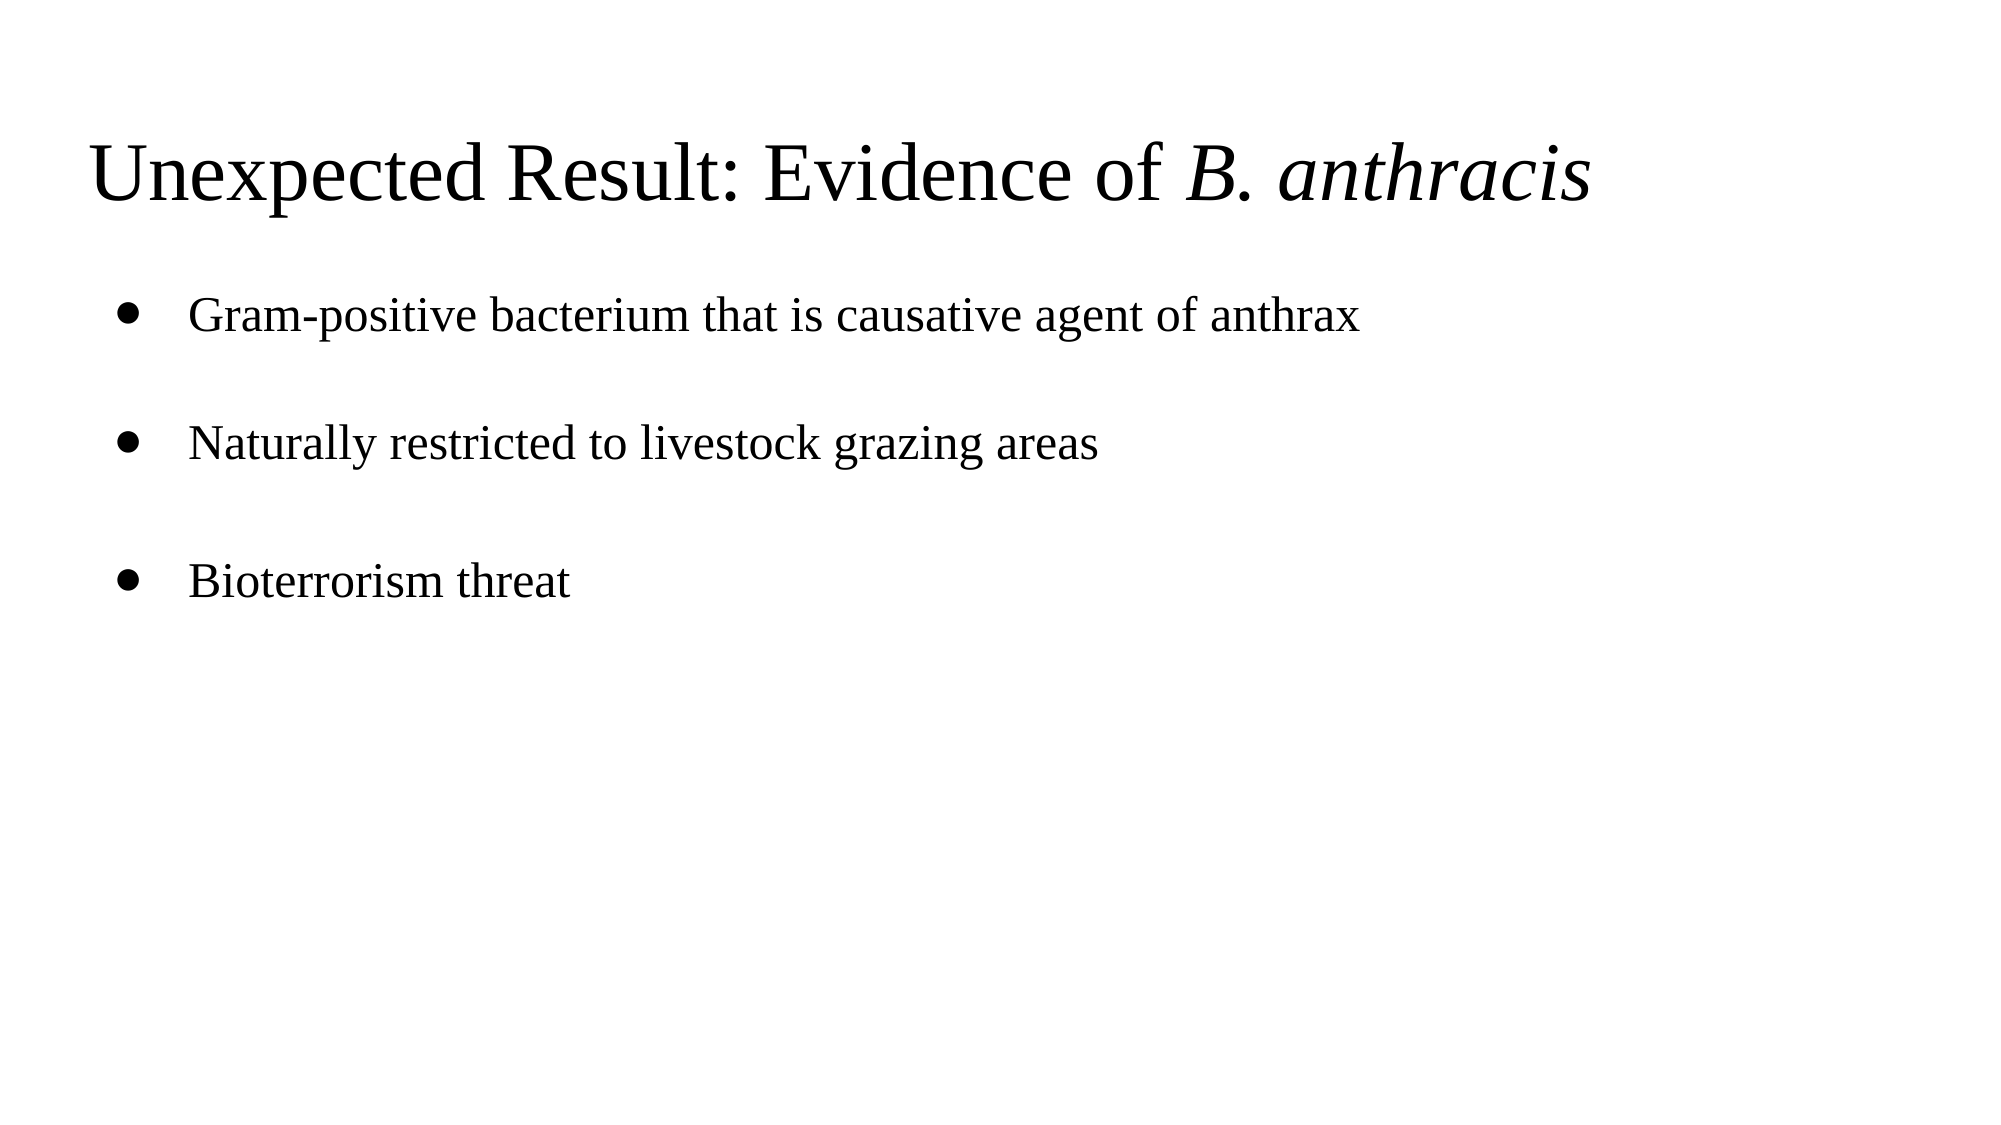

# Unexpected Result: Evidence of B. anthracis
Gram-positive bacterium that is causative agent of anthrax
Naturally restricted to livestock grazing areas
Bioterrorism threat